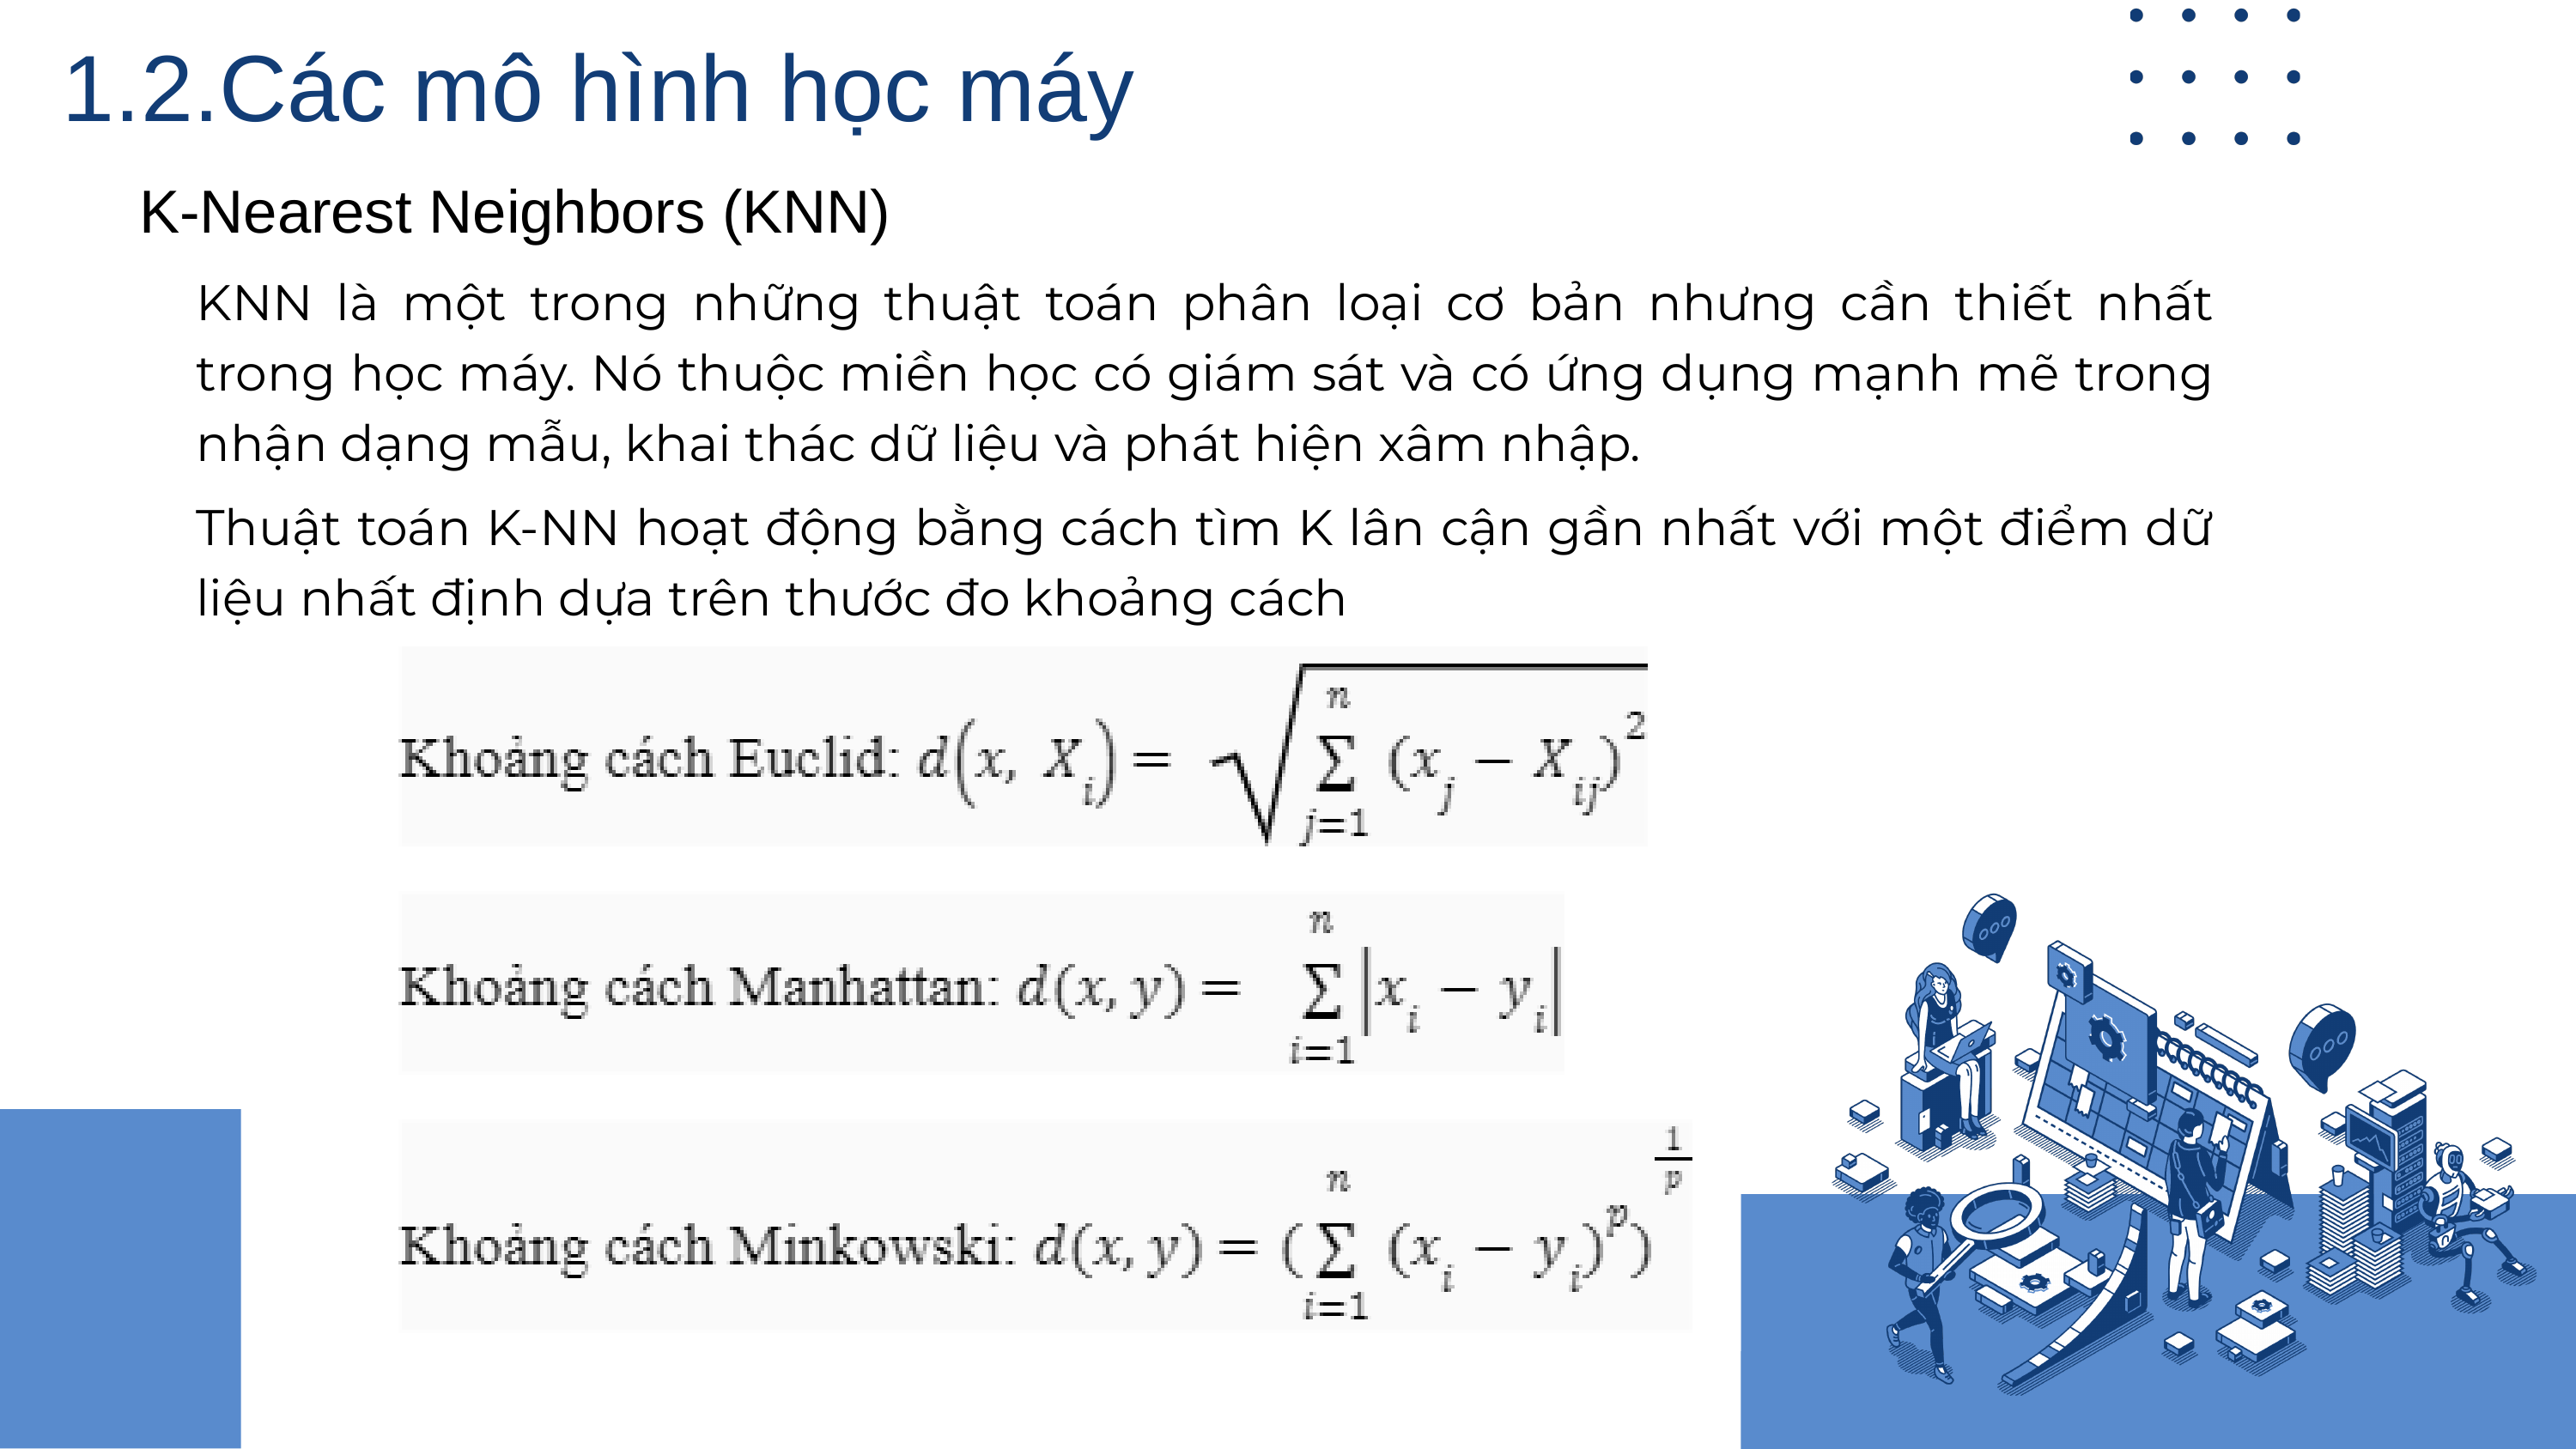

1.2.Các mô hình học máy
K-Nearest Neighbors (KNN)
KNN là một trong những thuật toán phân loại cơ bản nhưng cần thiết nhất trong học máy. Nó thuộc miền học có giám sát và có ứng dụng mạnh mẽ trong nhận dạng mẫu, khai thác dữ liệu và phát hiện xâm nhập.
Thuật toán K-NN hoạt động bằng cách tìm K lân cận gần nhất với một điểm dữ liệu nhất định dựa trên thước đo khoảng cách